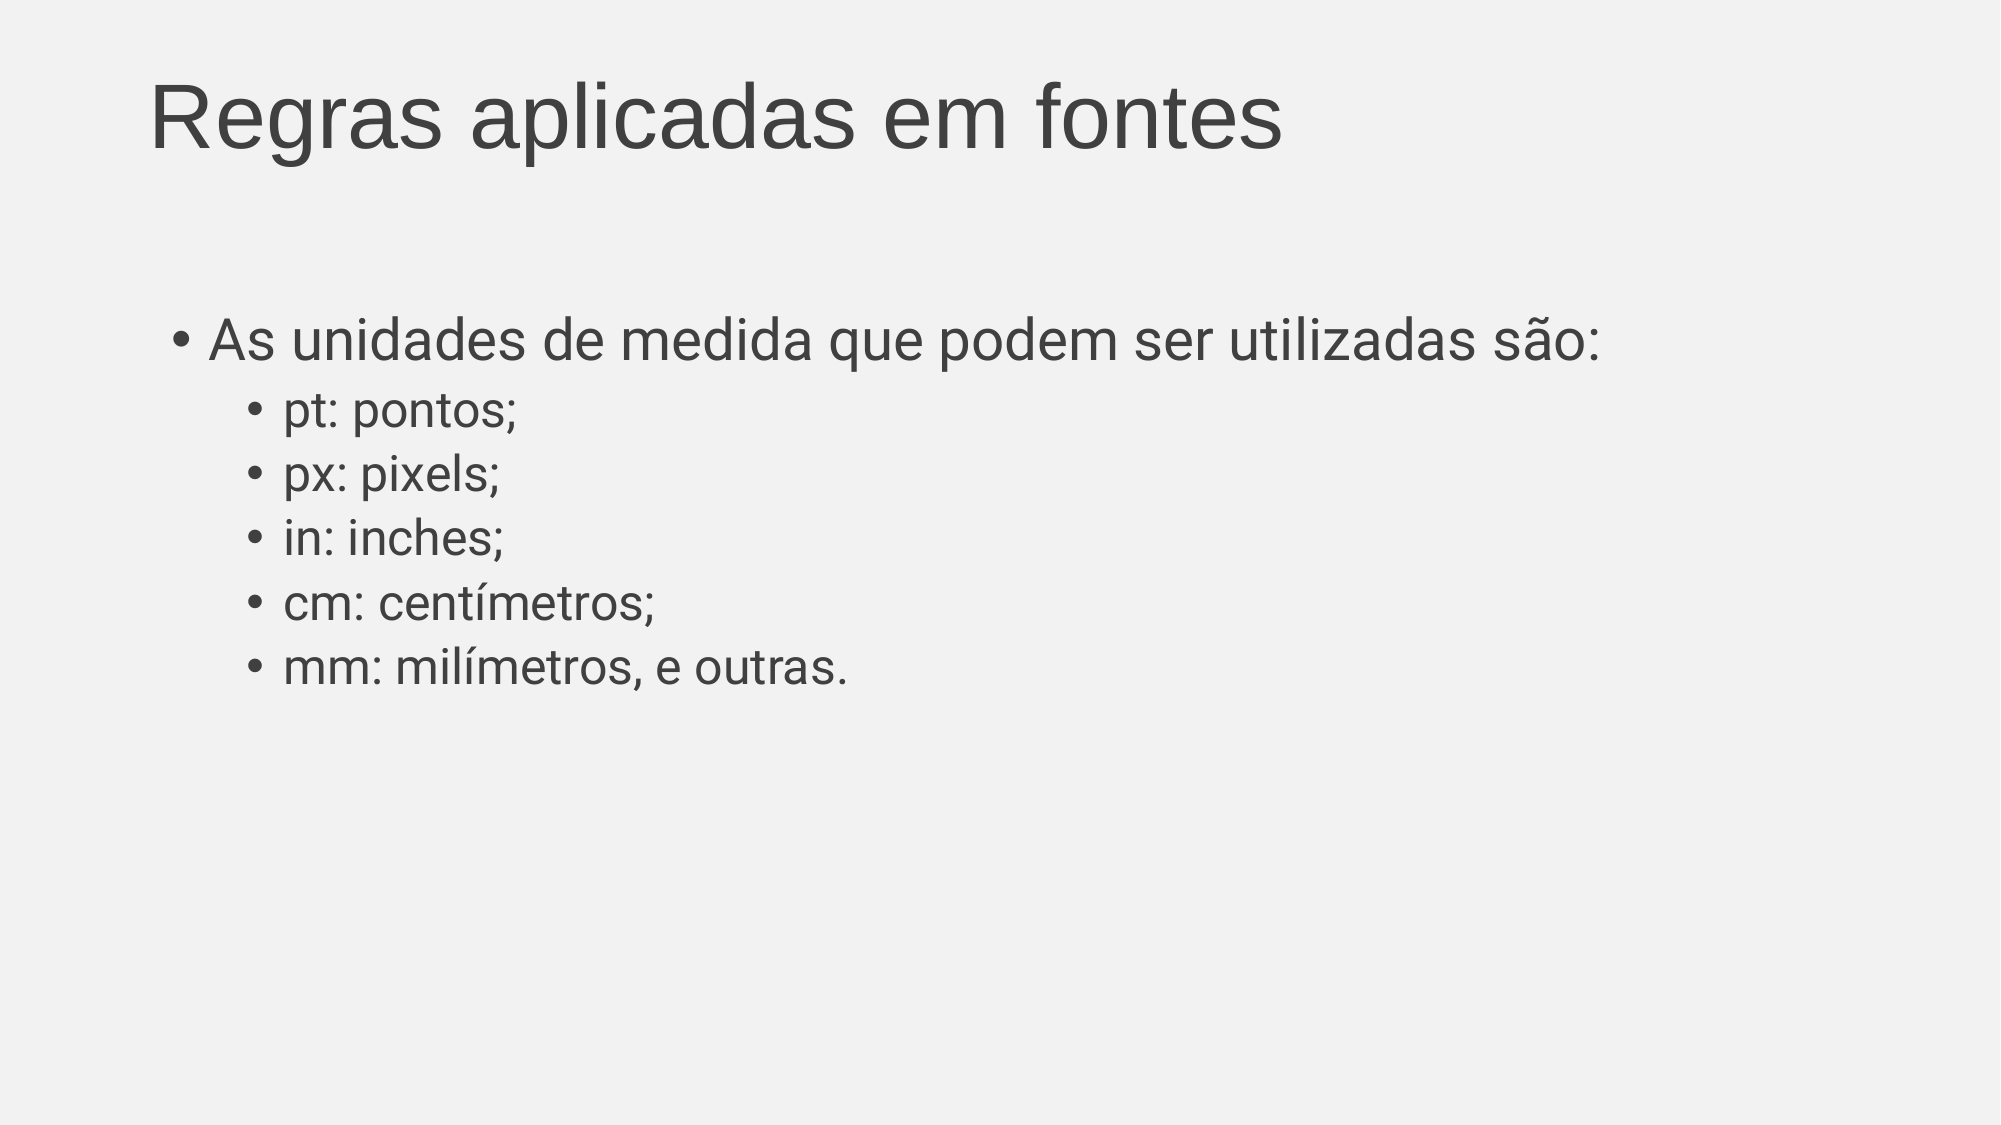

# Regras aplicadas em fontes
As unidades de medida que podem ser utilizadas são:
pt: pontos;
px: pixels;
in: inches;
cm: centímetros;
mm: milímetros, e outras.